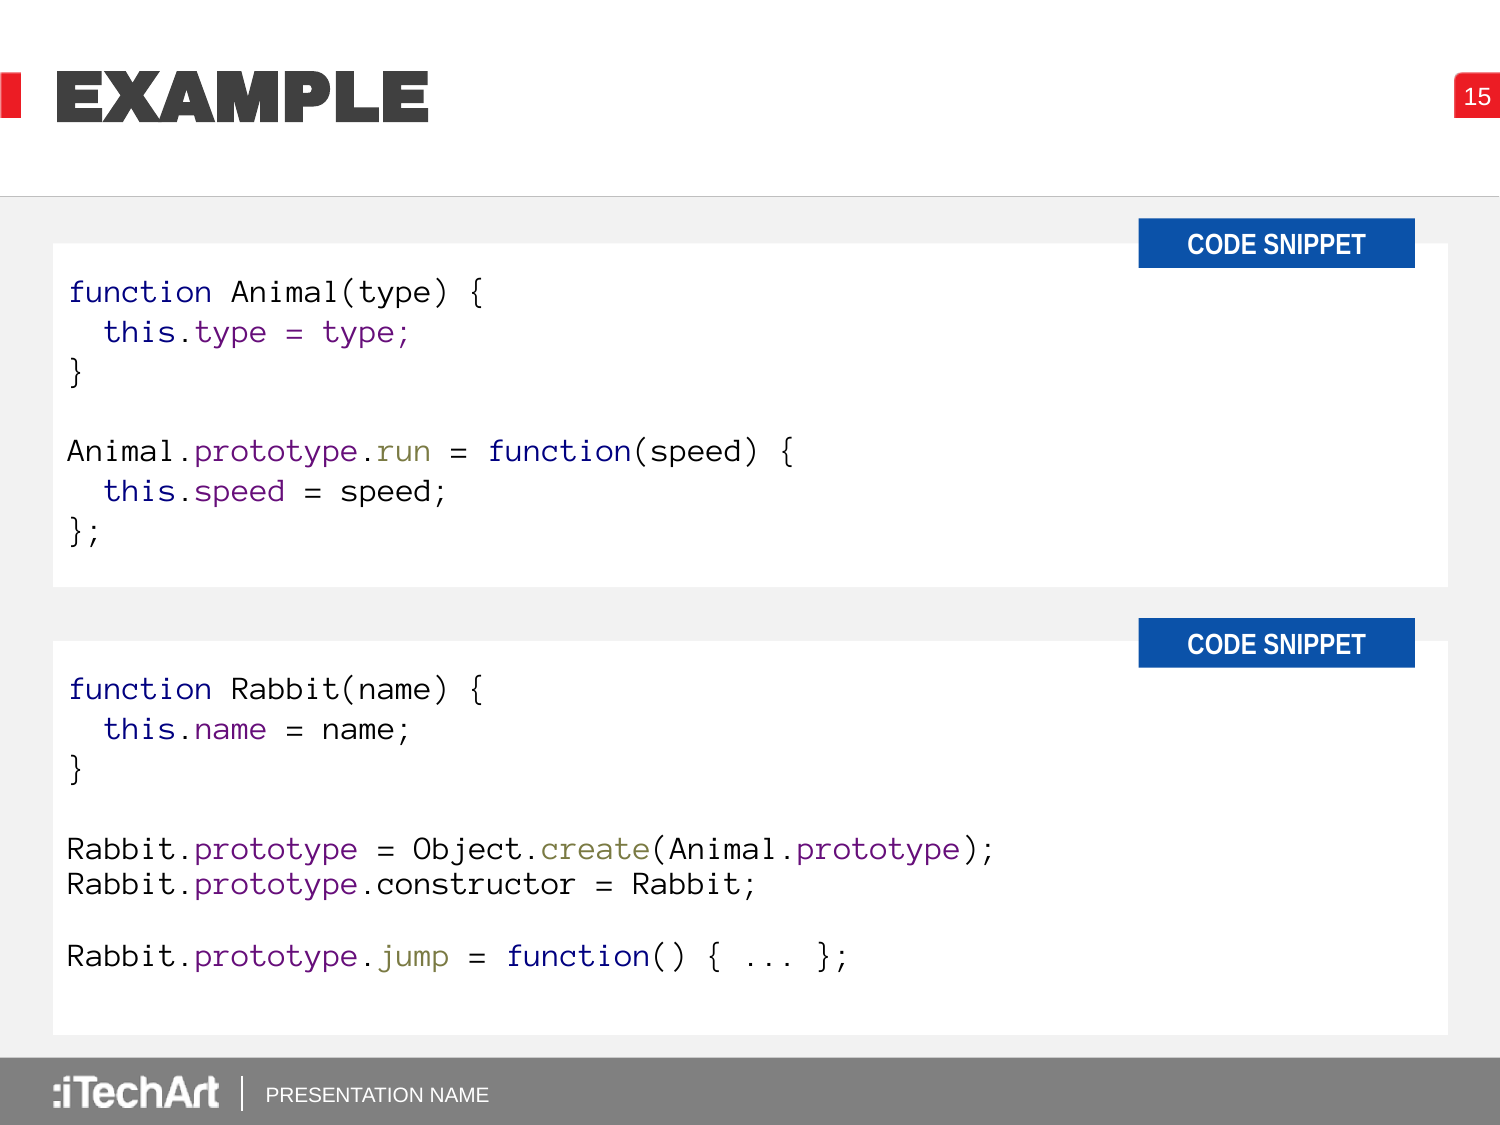

# EXAMPLE
CODE SNIPPET
function Animal(type) {
  this.type = type;
}
Animal.prototype.run = function(speed) {
  this.speed = speed;
};
CODE SNIPPET
function Rabbit(name) {
  this.name = name;
}
Rabbit.prototype = Object.create(Animal.prototype);
Rabbit.prototype.constructor = Rabbit;
Rabbit.prototype.jump = function() { ... };

PRESENTATION NAME